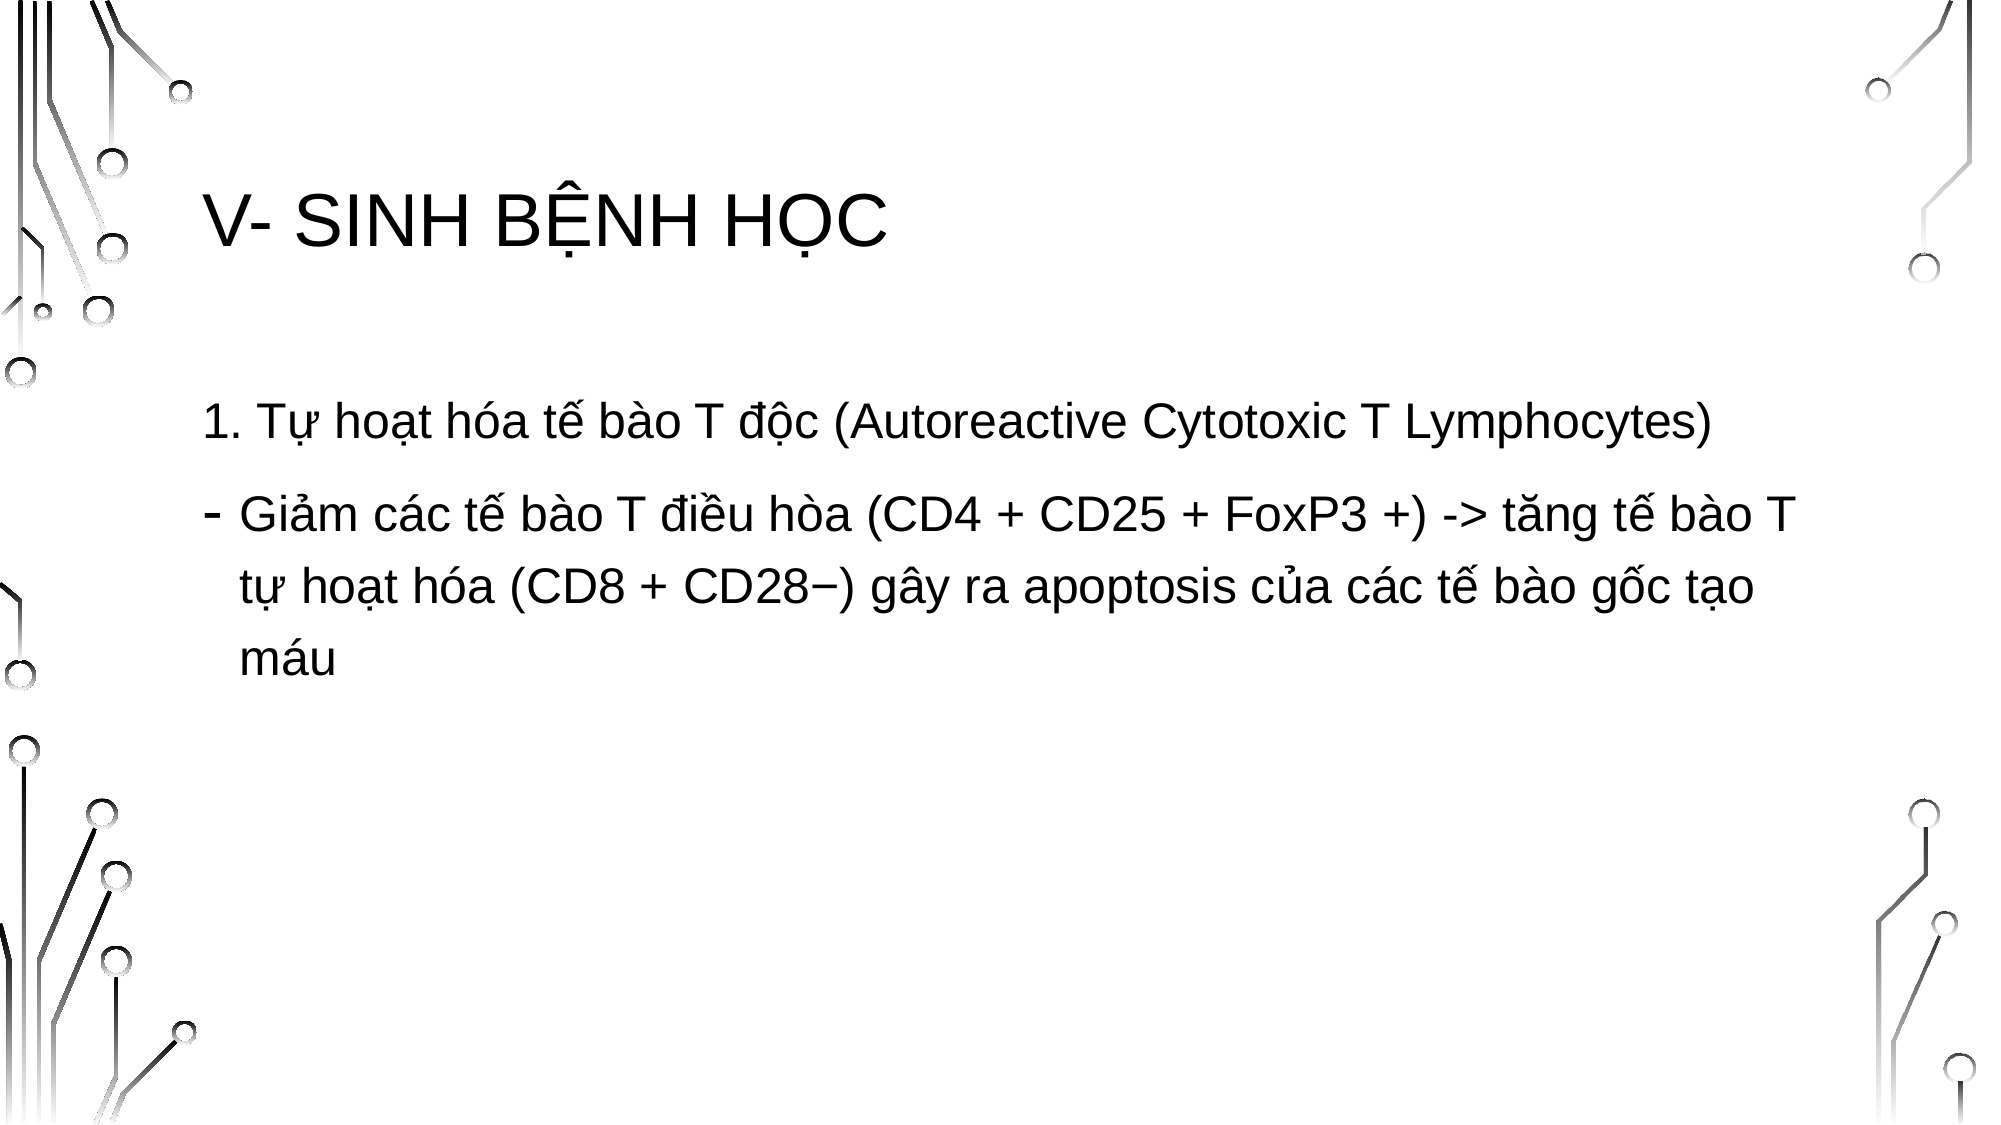

# V- SINH BỆNH HỌC
1. Tự hoạt hóa tế bào T độc (Autoreactive Cytotoxic T Lymphocytes)
Giảm các tế bào T điều hòa (CD4 + CD25 + FoxP3 +) -> tăng tế bào T tự hoạt hóa (CD8 + CD28−) gây ra apoptosis của các tế bào gốc tạo máu